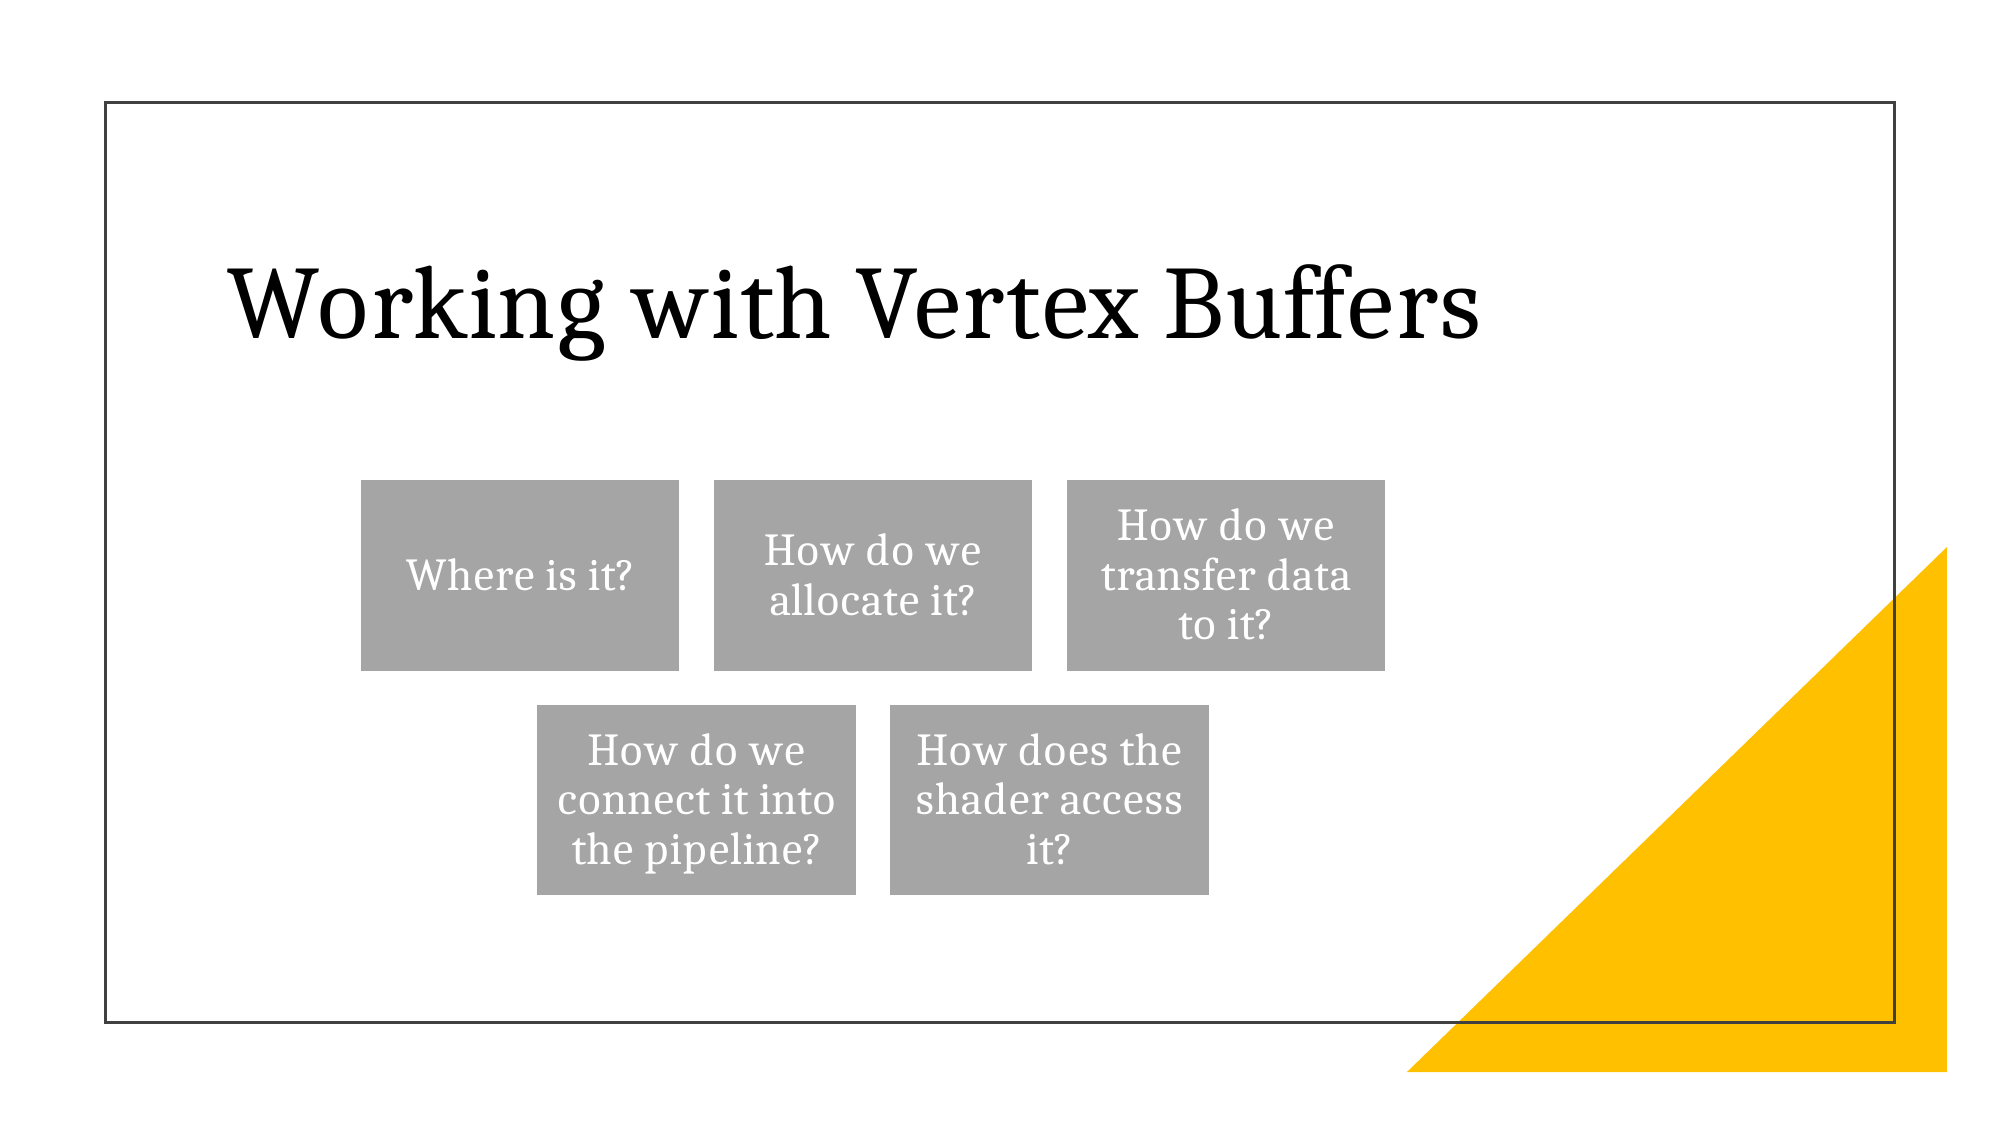

# Working with Vertex Buffers
Where is it?
How do we allocate it?
How do we transfer data to it?
How do we connect it into the pipeline?
How does the shader access it?